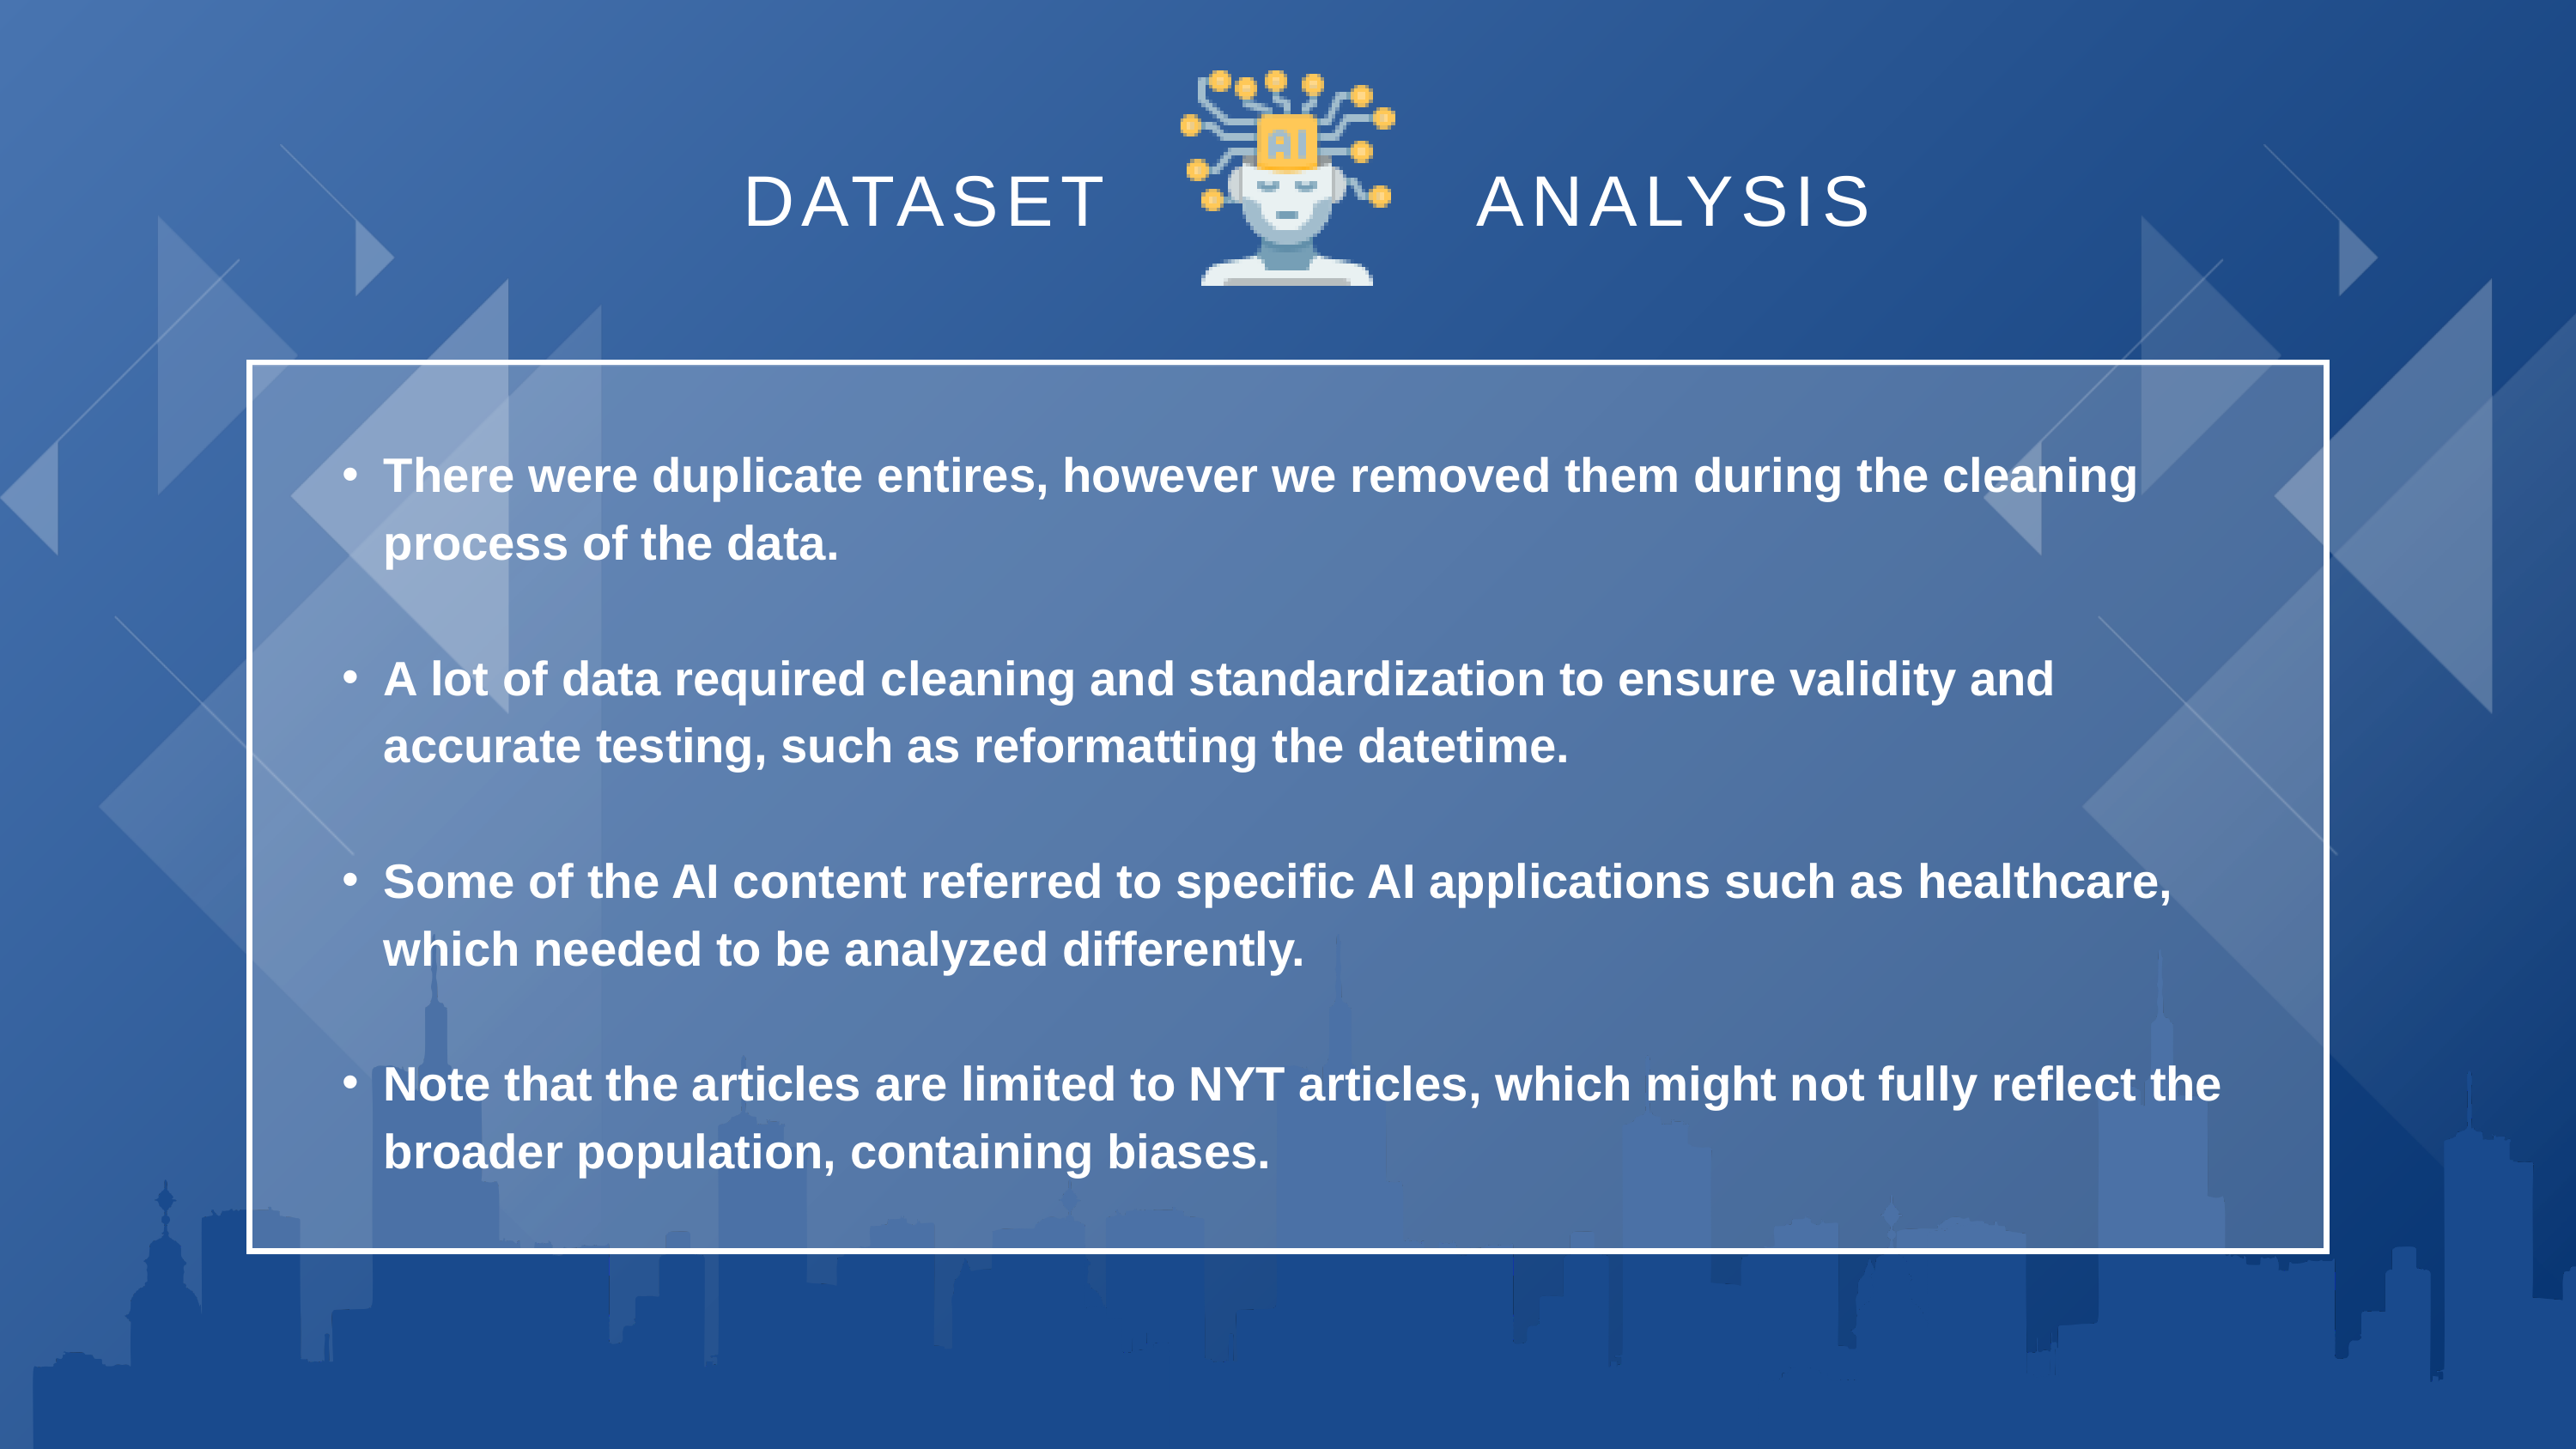

DATASET
ANALYSIS

There were duplicate entires, however we removed them during the cleaning process of the data.

A lot of data required cleaning and standardization to ensure validity and accurate testing, such as reformatting the datetime.

Some of the AI content referred to specific AI applications such as healthcare, which needed to be analyzed differently.

Note that the articles are limited to NYT articles, which might not fully reflect the broader population, containing biases.